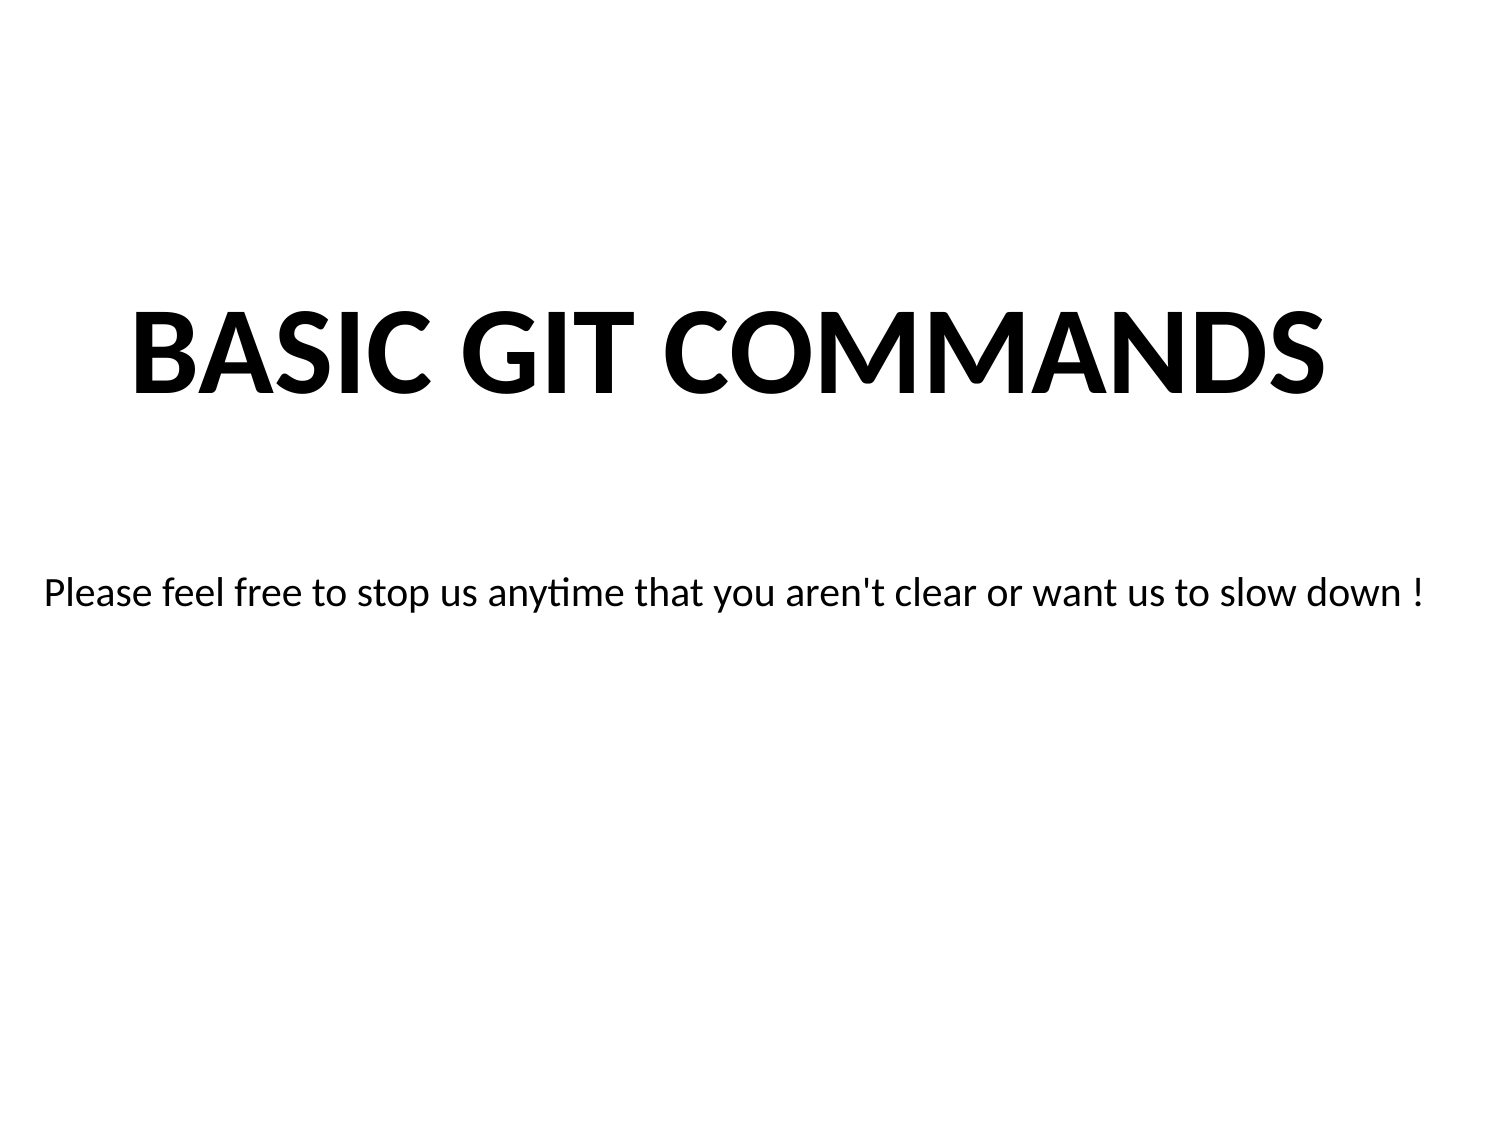

BASIC GIT COMMANDS
Please feel free to stop us anytime that you aren't clear or want us to slow down !